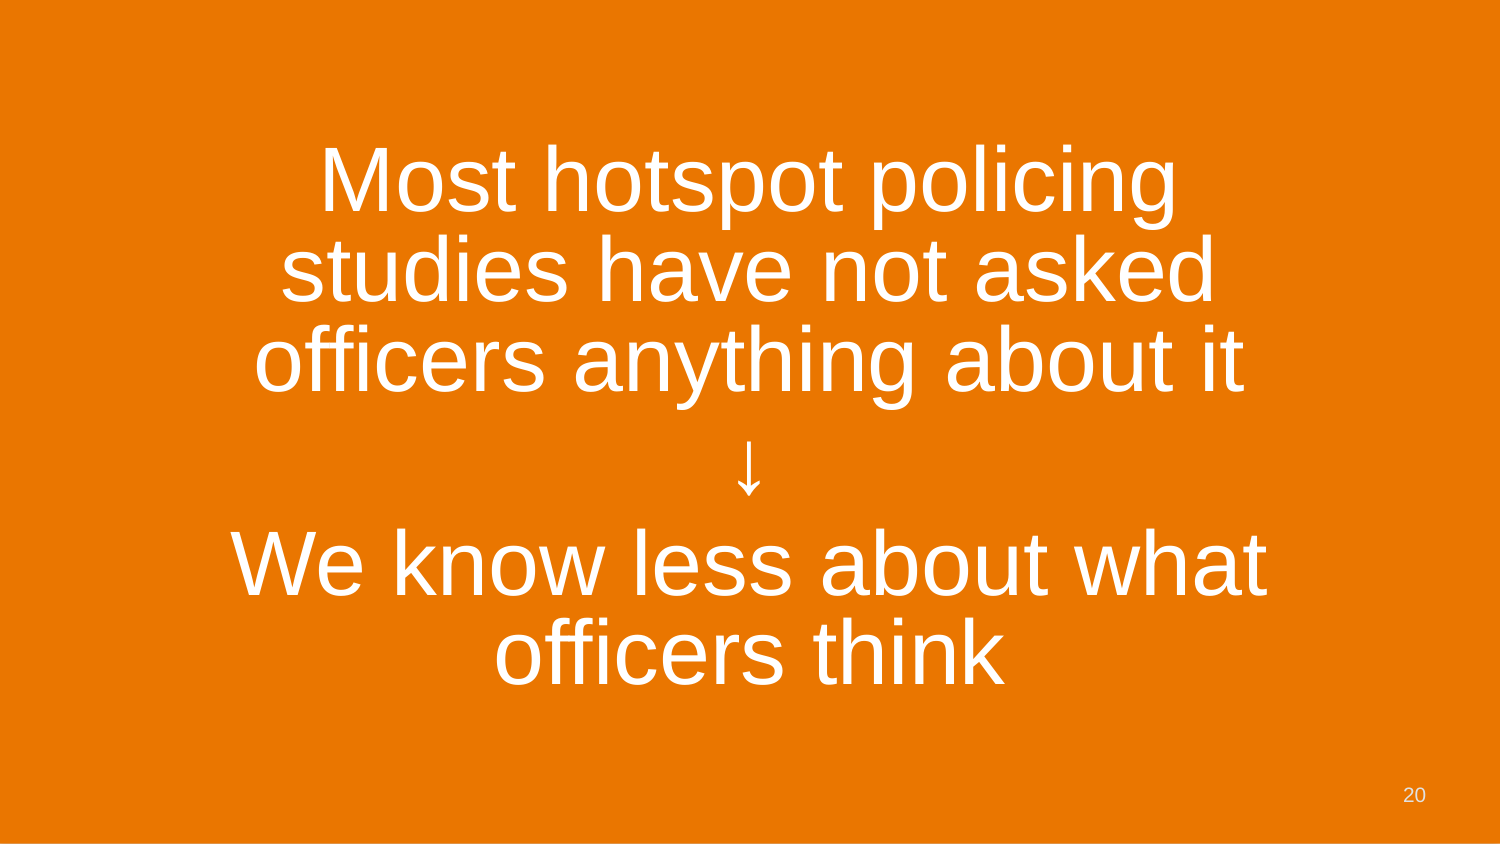

Most hotspot policing studies have not asked officers anything about it
↓
We know less about what officers think